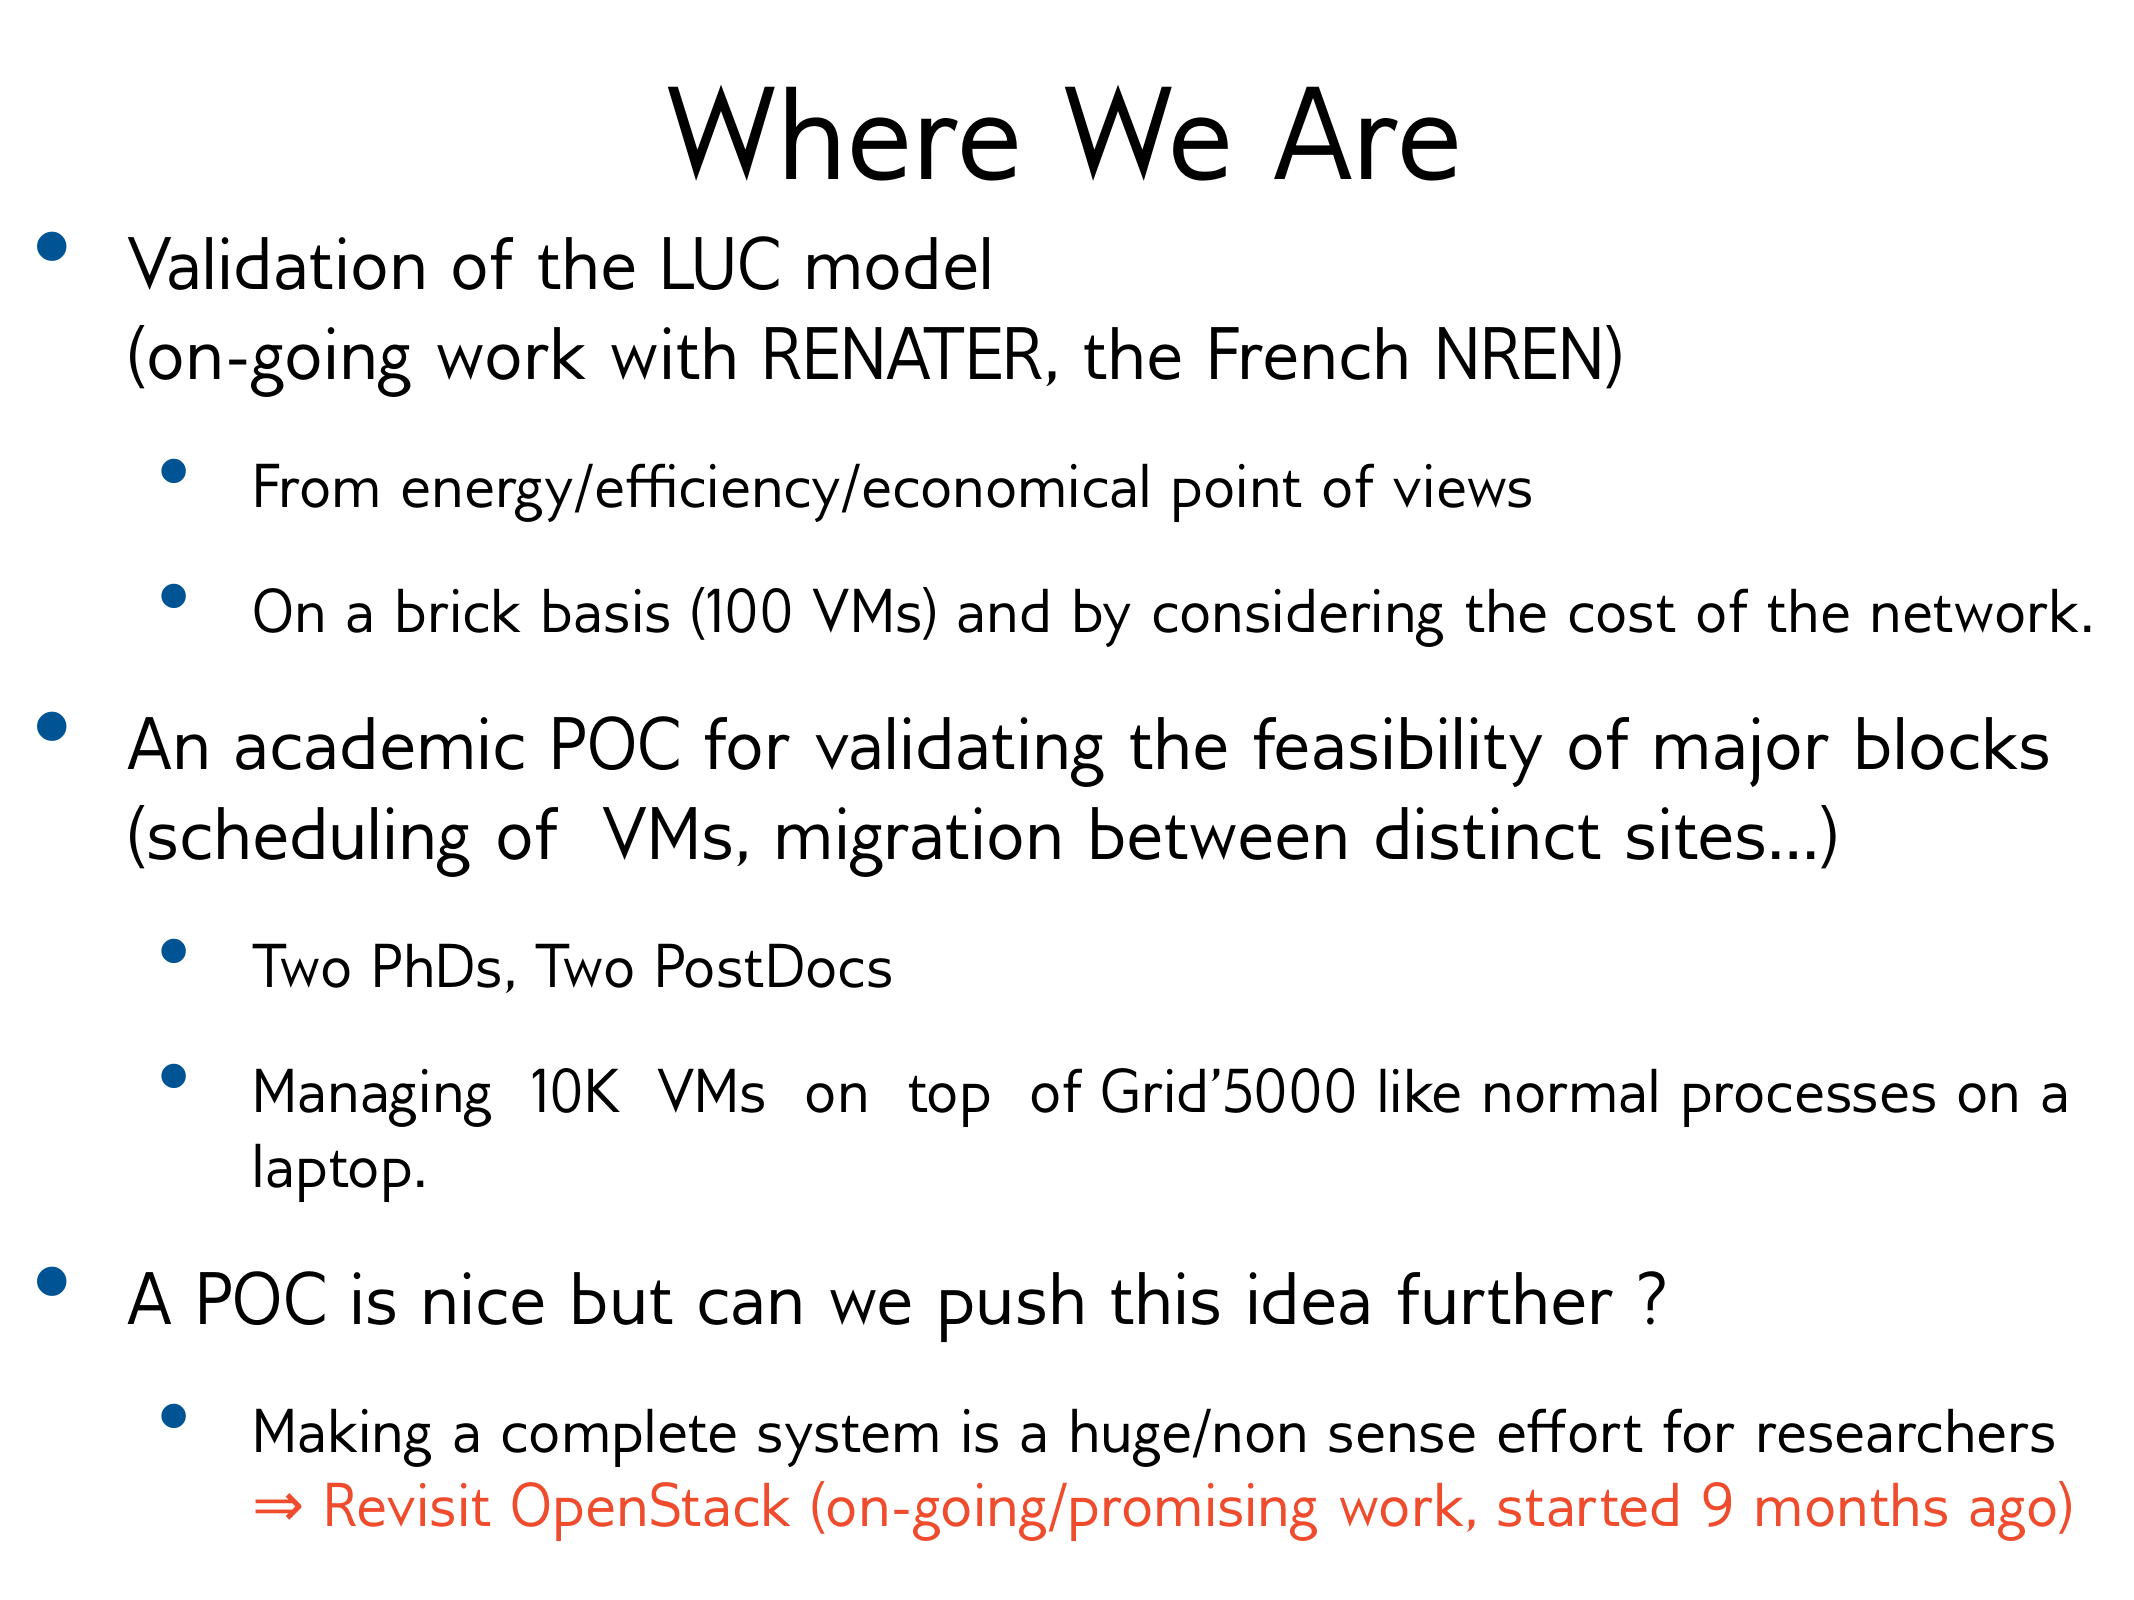

# Where We Are
Validation of the LUC model
(on-going work with RENATER, the French NREN)
From energy/efficiency/economical point of views
On a brick basis (100 VMs) and by considering the cost of the network.
An academic POC for validating the feasibility of major blocks (scheduling of  VMs, migration between distinct sites…)
Two PhDs, Two PostDocs
Managing  10K  VMs  on  top  of Grid’5000 like normal processes on a laptop.
A POC is nice but can we push this idea further ?
Making a complete system is a huge/non sense effort for researchers
⇒ Revisit OpenStack (on-going/promising work, started 9 months ago)
20